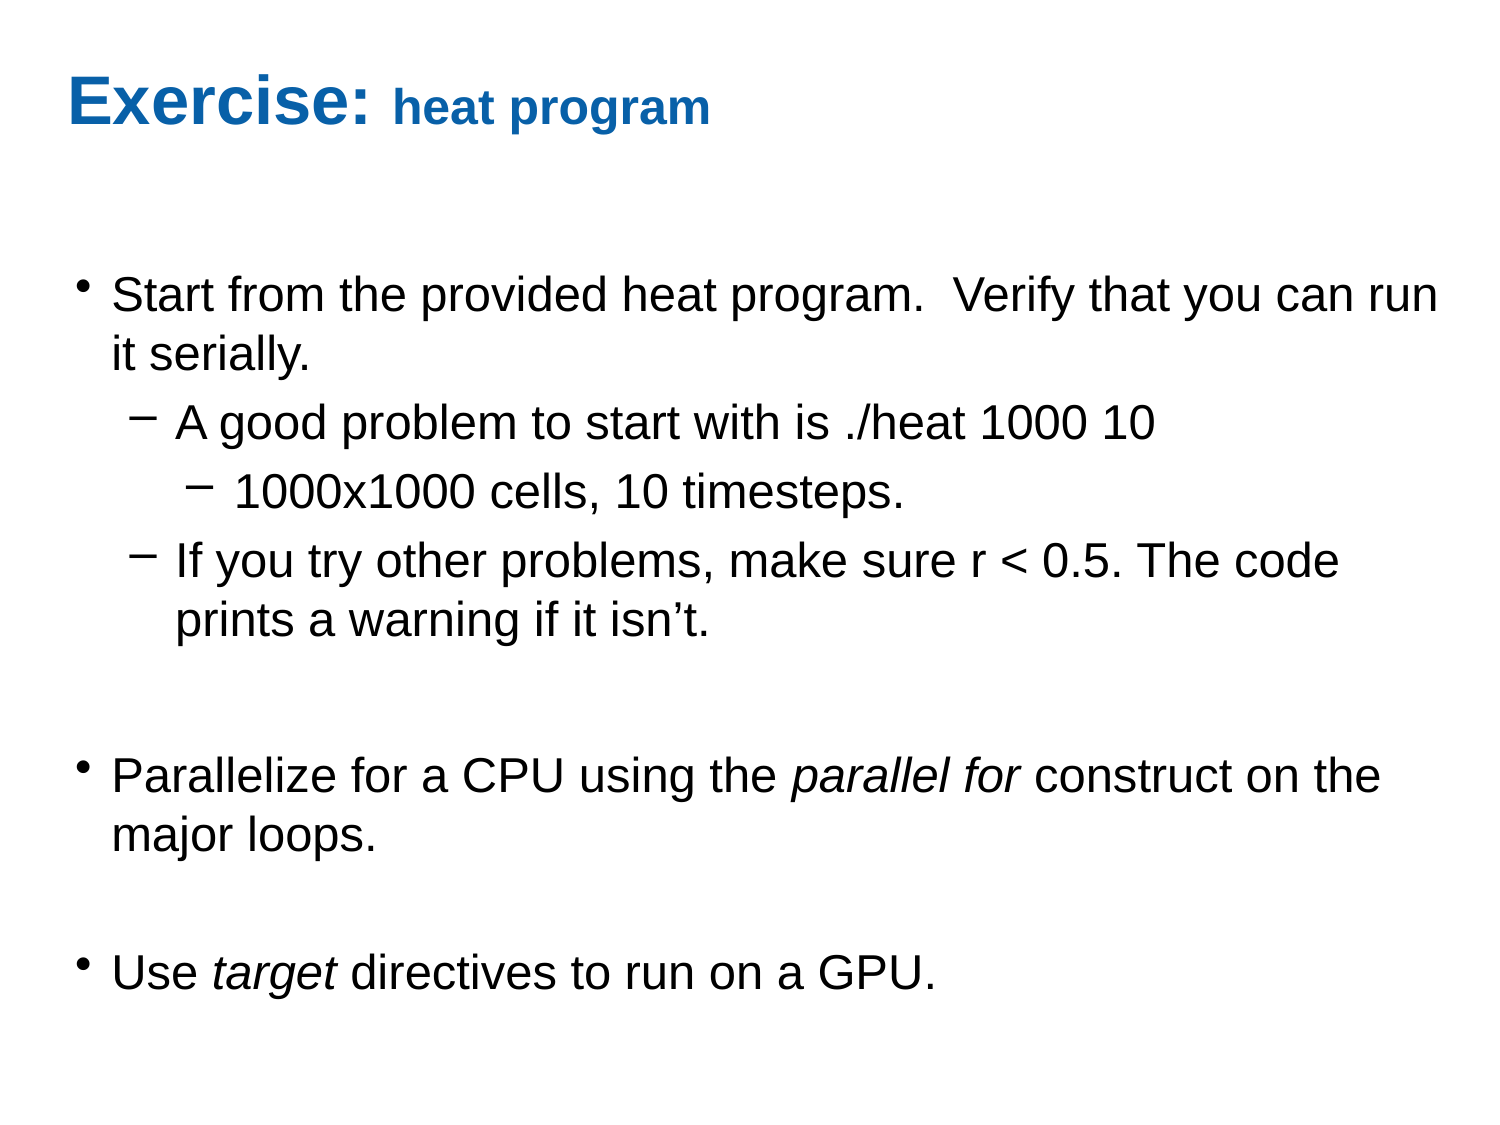

# Exercise: heat program
Start from the provided heat program.  Verify that you can run it serially.
A good problem to start with is ./heat 1000 10
1000x1000 cells, 10 timesteps.
If you try other problems, make sure r < 0.5. The code prints a warning if it isn’t.

Parallelize for a CPU using the parallel for construct on the major loops.

Use target directives to run on a GPU.